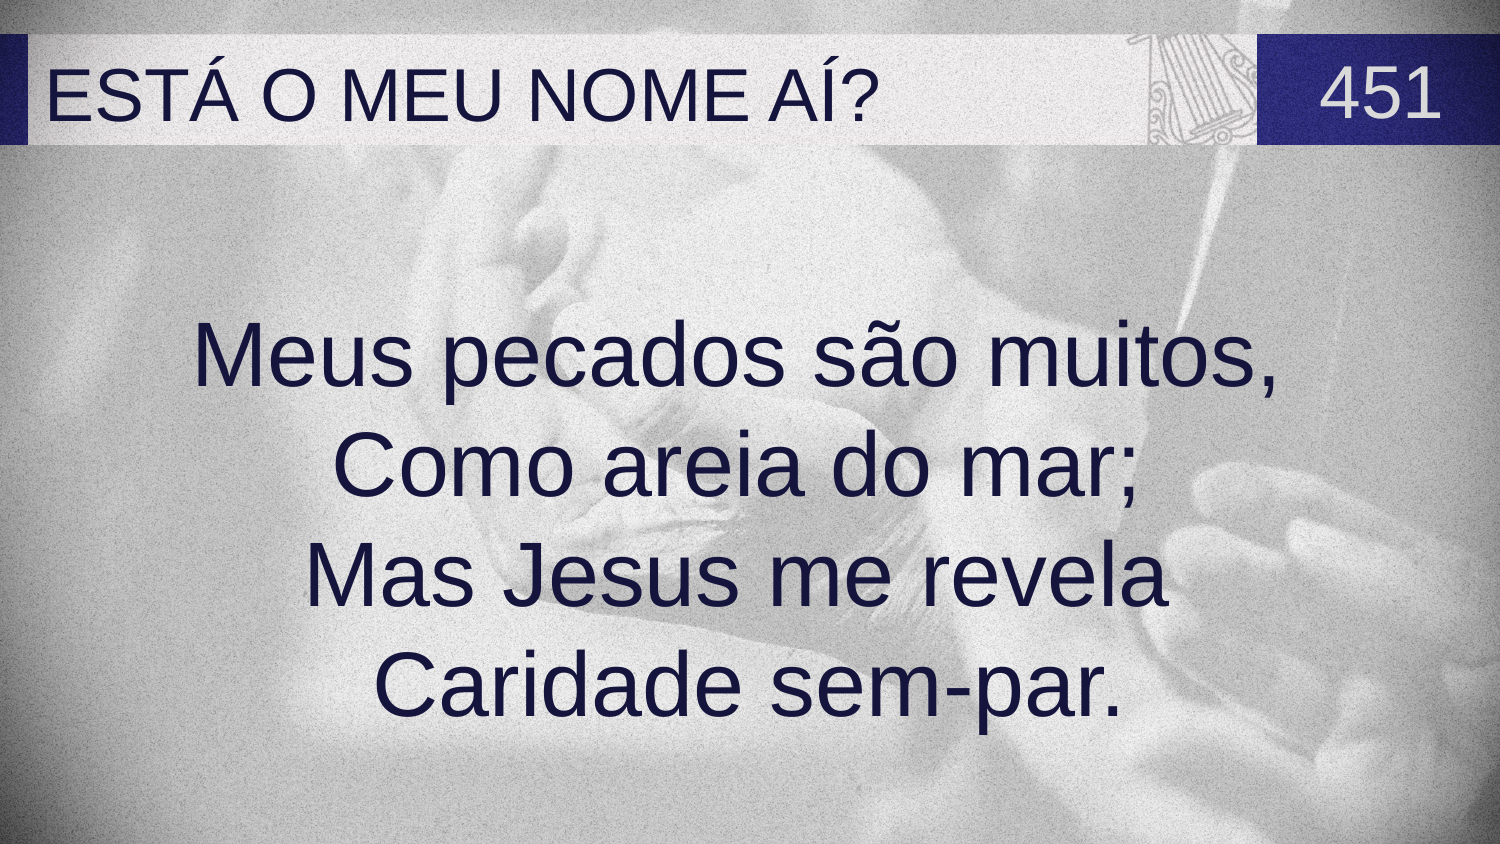

# ESTÁ O MEU NOME AÍ?
451
Meus pecados são muitos,
Como areia do mar;
Mas Jesus me revela
Caridade sem-par.